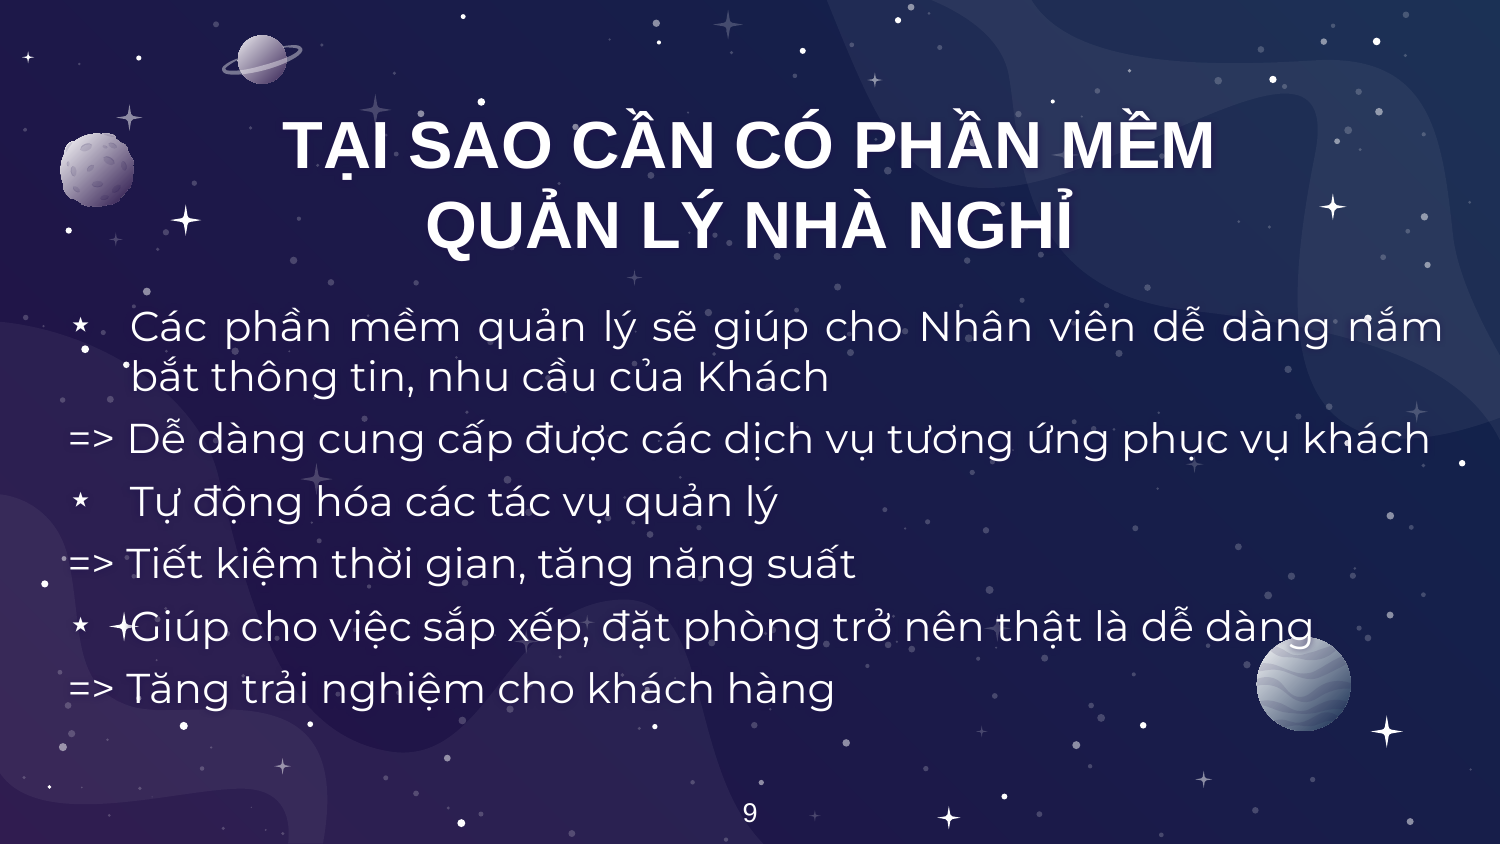

# TẠI SAO CẦN CÓ PHẦN MỀM QUẢN LÝ NHÀ NGHỈ
Các phần mềm quản lý sẽ giúp cho Nhân viên dễ dàng nắm bắt thông tin, nhu cầu của Khách
=> Dễ dàng cung cấp được các dịch vụ tương ứng phục vụ khách
Tự động hóa các tác vụ quản lý
=> Tiết kiệm thời gian, tăng năng suất
Giúp cho việc sắp xếp, đặt phòng trở nên thật là dễ dàng
=> Tăng trải nghiệm cho khách hàng
9